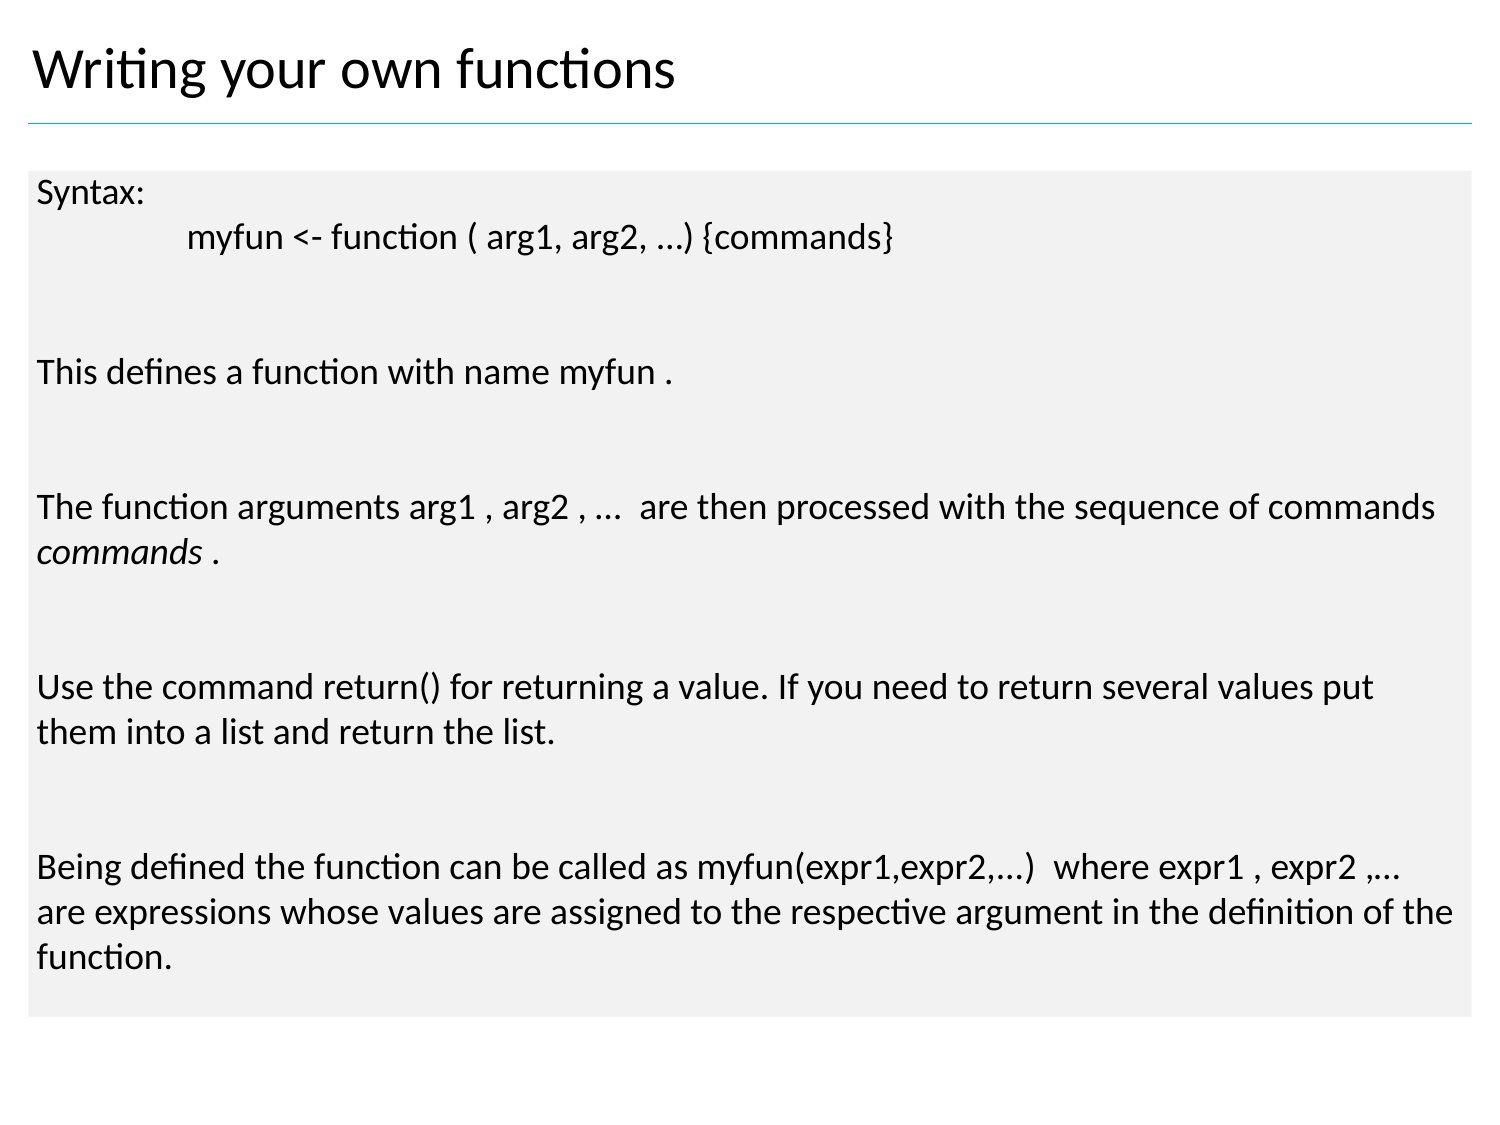

Writing your own functions
Syntax:
	myfun <- function ( arg1, arg2, …) {commands}

This defines a function with name myfun .

The function arguments arg1 , arg2 , …  are then processed with the sequence of commands commands .

Use the command return() for returning a value. If you need to return several values put them into a list and return the list.

Being defined the function can be called as myfun(expr1,expr2,...)  where expr1 , expr2 ,… are expressions whose values are assigned to the respective argument in the definition of the function.